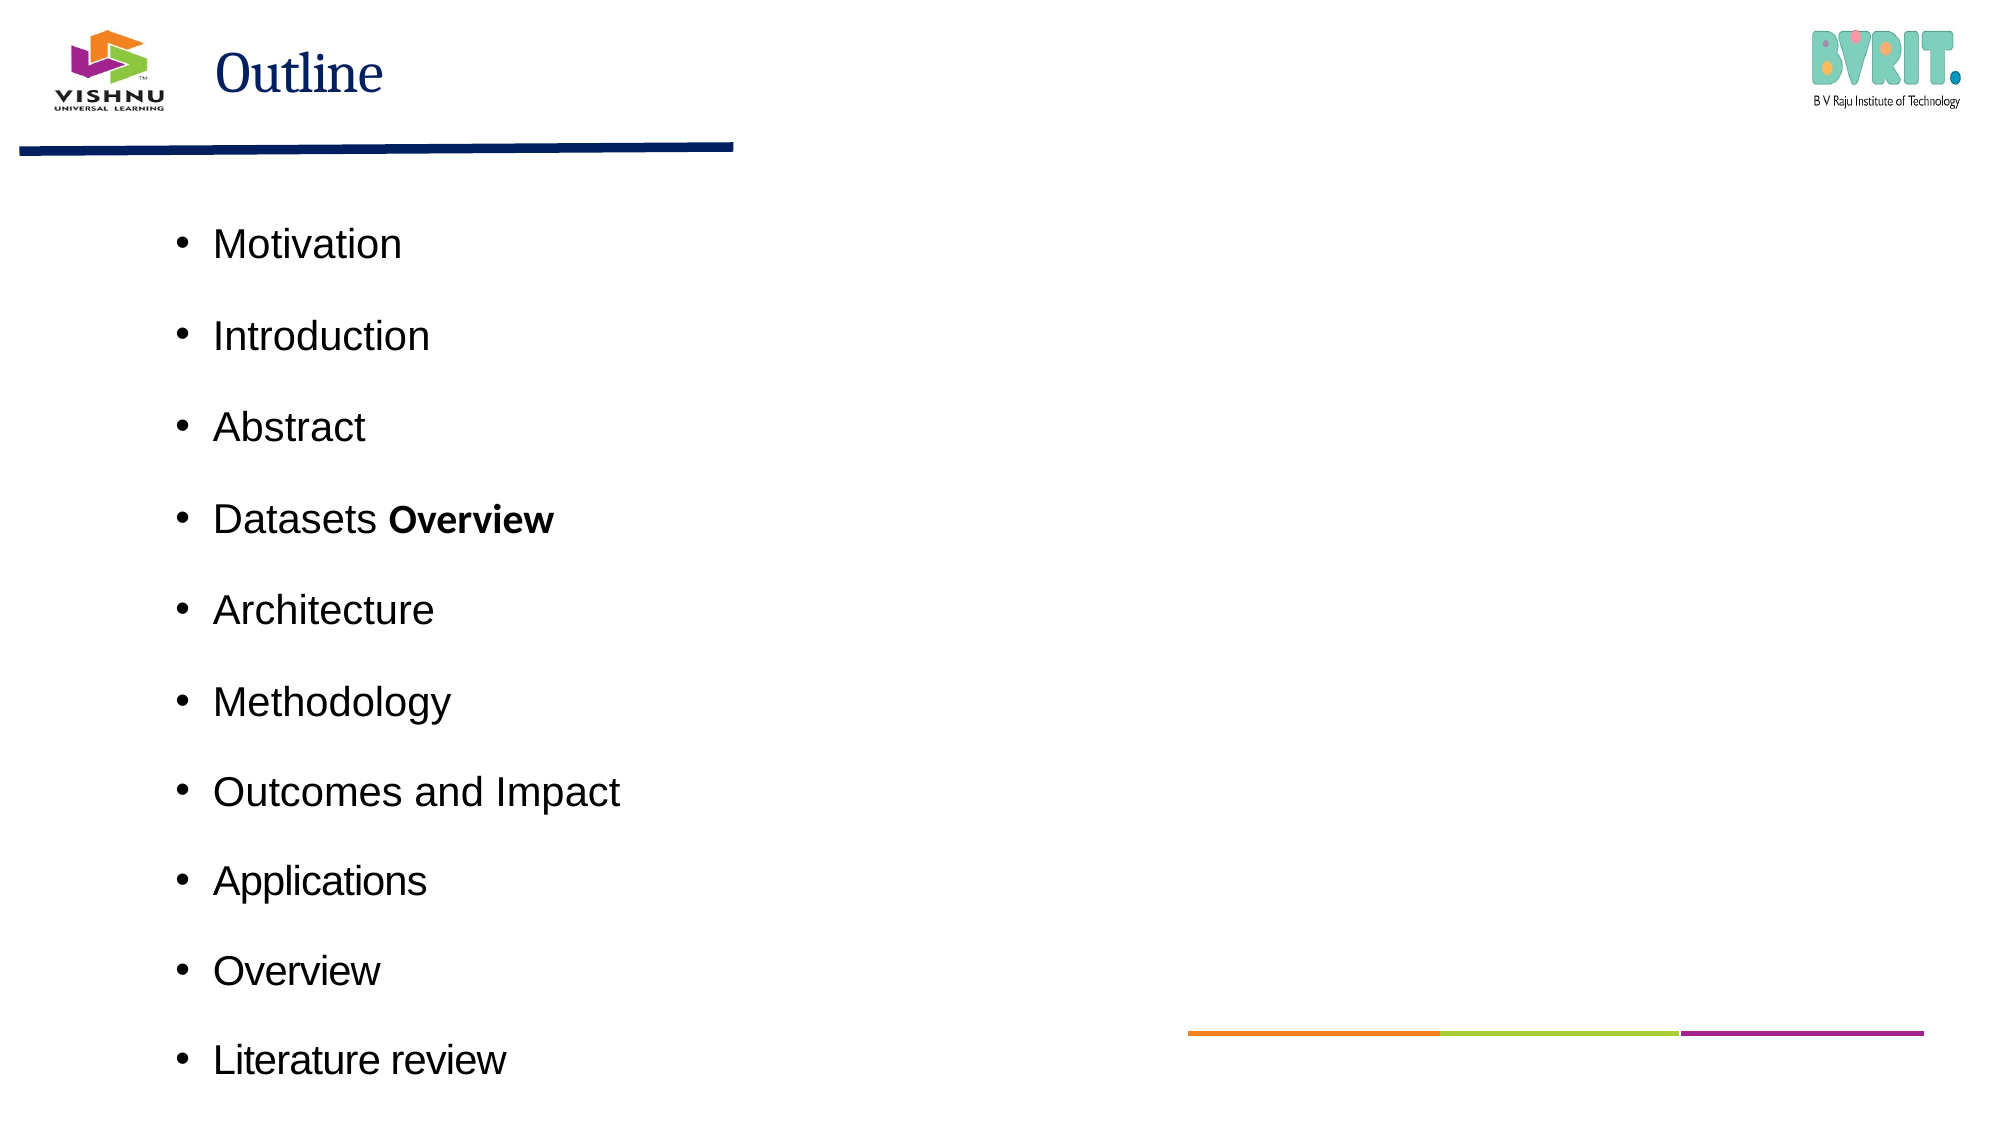

# Outline
Motivation
Introduction
Abstract
Datasets Overview
Architecture
Methodology
Outcomes and Impact
Applications
Overview
Literature review